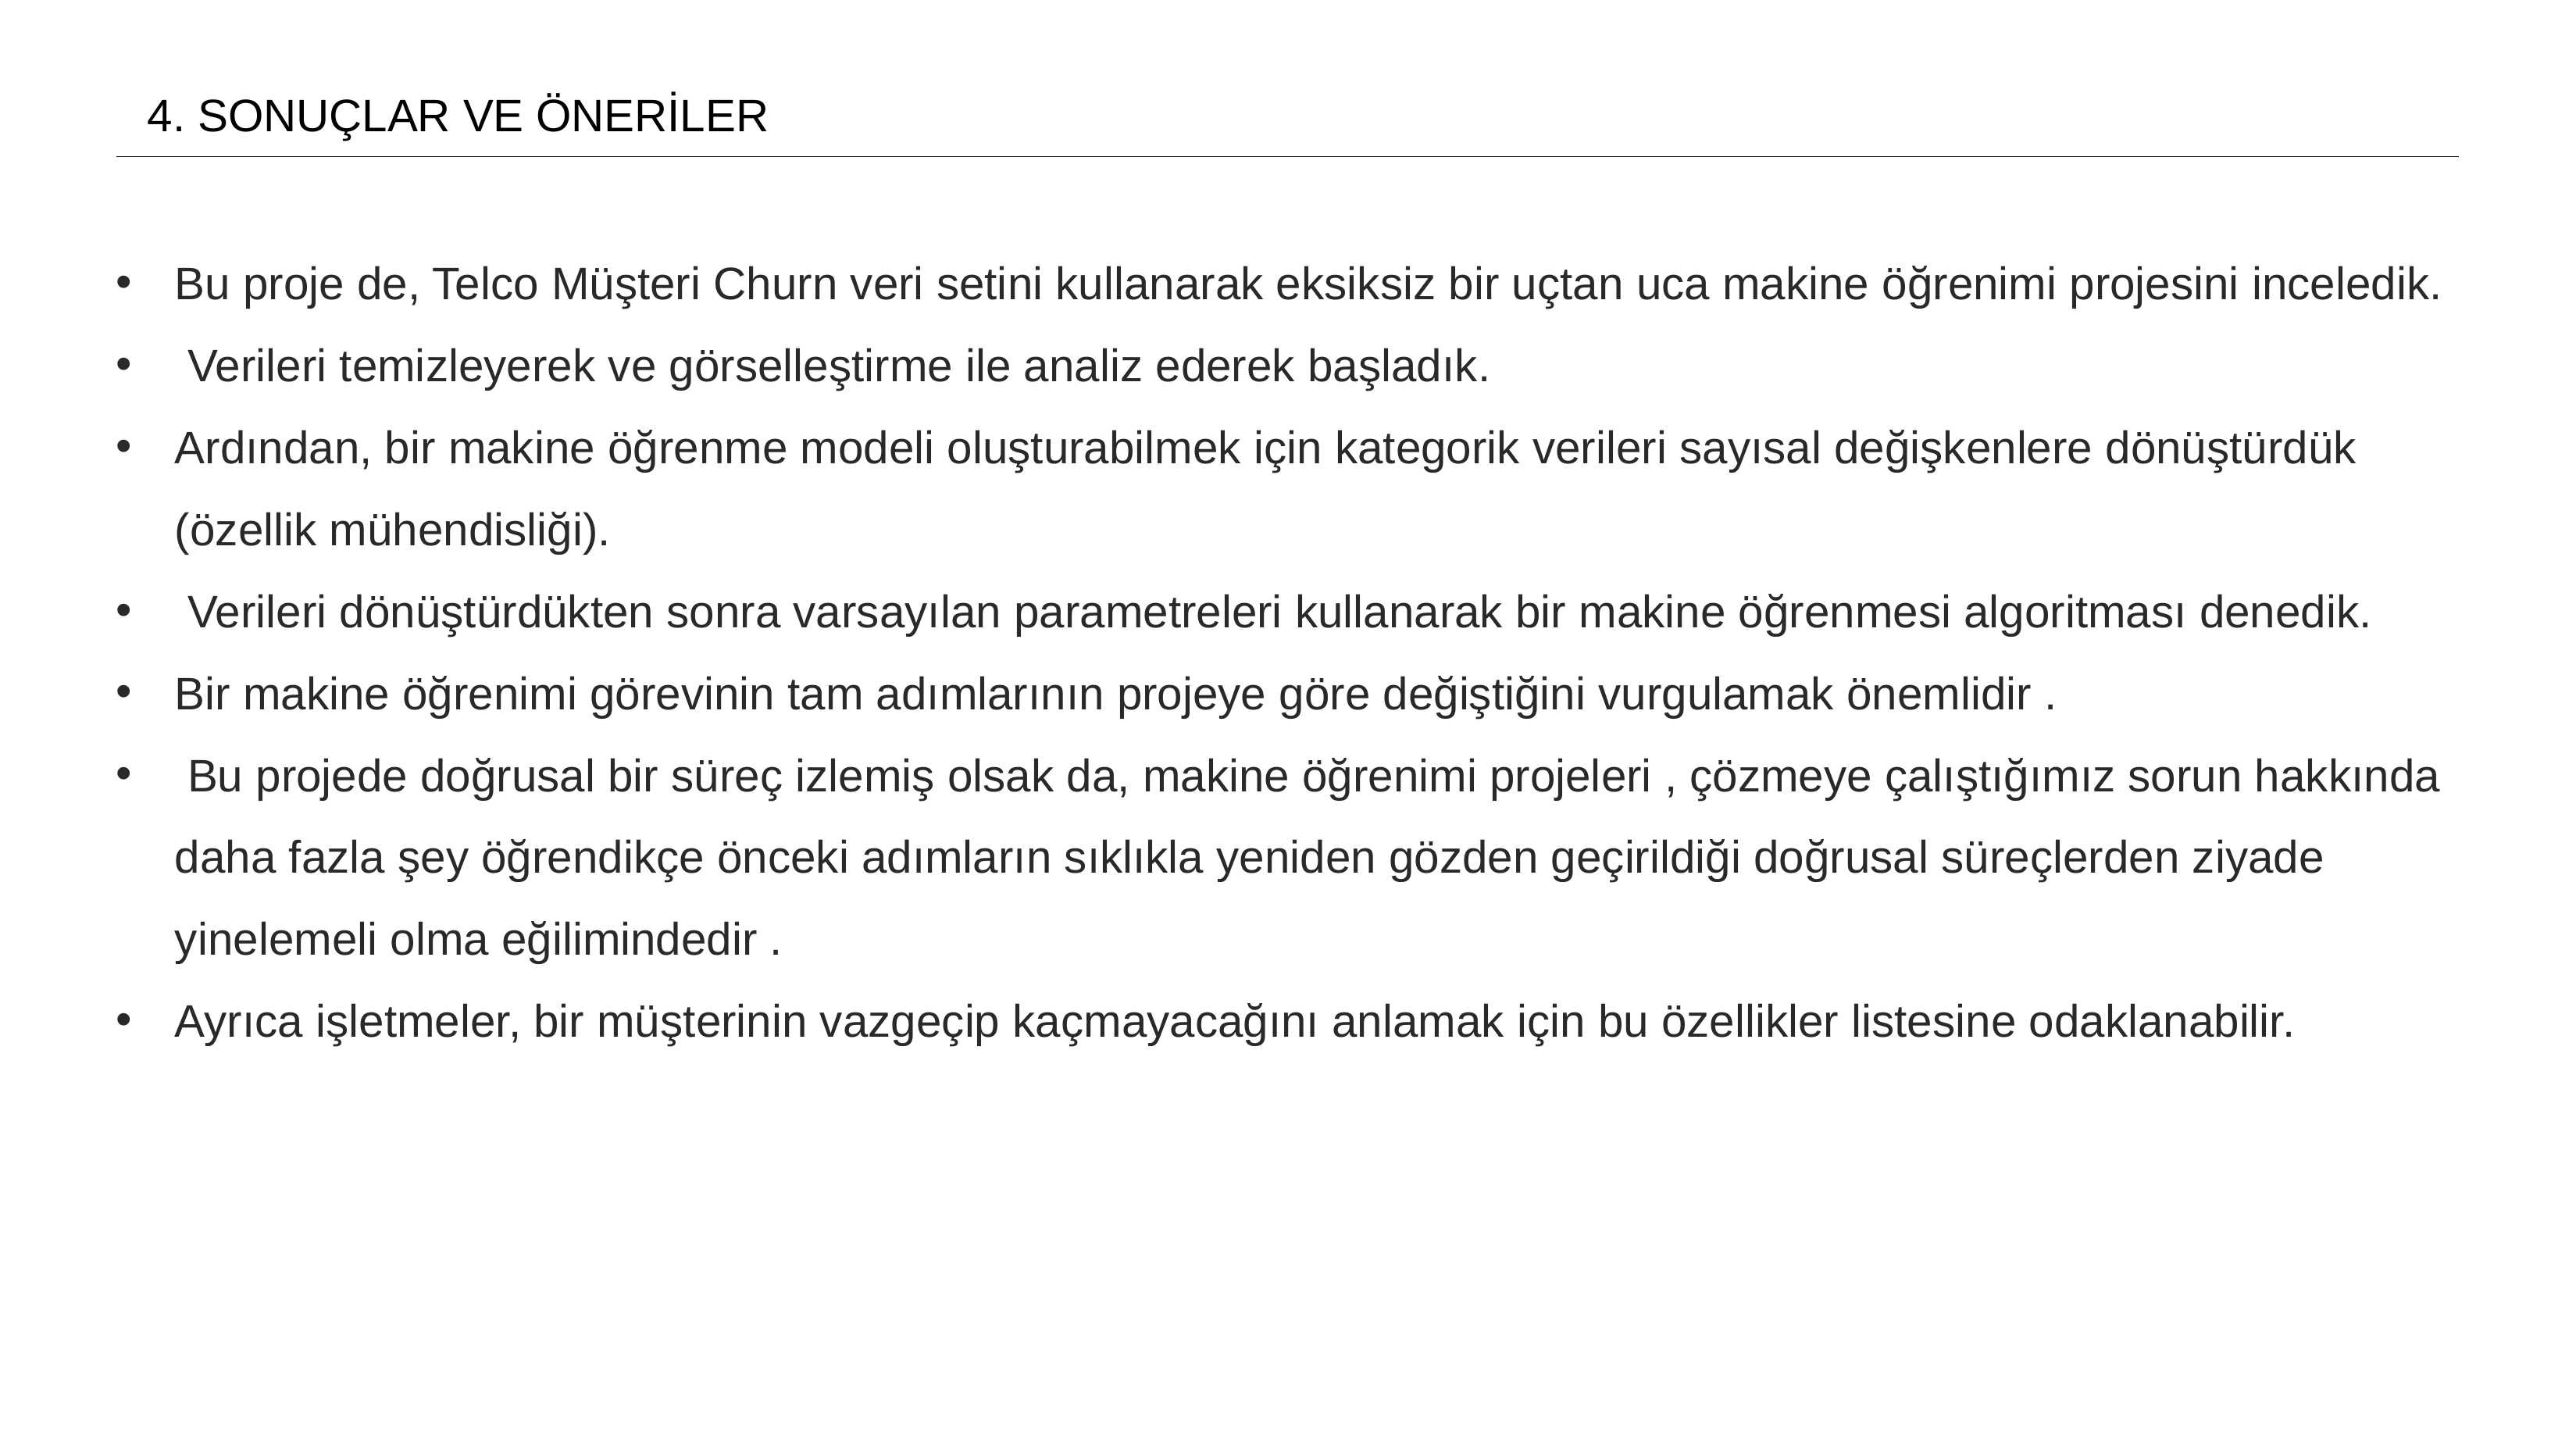

4. SONUÇLAR VE ÖNERİLER
Bu proje de, Telco Müşteri Churn veri setini kullanarak eksiksiz bir uçtan uca makine öğrenimi projesini inceledik.
 Verileri temizleyerek ve görselleştirme ile analiz ederek başladık.
Ardından, bir makine öğrenme modeli oluşturabilmek için kategorik verileri sayısal değişkenlere dönüştürdük (özellik mühendisliği).
 Verileri dönüştürdükten sonra varsayılan parametreleri kullanarak bir makine öğrenmesi algoritması denedik.
Bir makine öğrenimi görevinin tam adımlarının projeye göre değiştiğini vurgulamak önemlidir .
 Bu projede doğrusal bir süreç izlemiş olsak da, makine öğrenimi projeleri , çözmeye çalıştığımız sorun hakkında daha fazla şey öğrendikçe önceki adımların sıklıkla yeniden gözden geçirildiği doğrusal süreçlerden ziyade yinelemeli olma eğilimindedir .
Ayrıca işletmeler, bir müşterinin vazgeçip kaçmayacağını anlamak için bu özellikler listesine odaklanabilir.